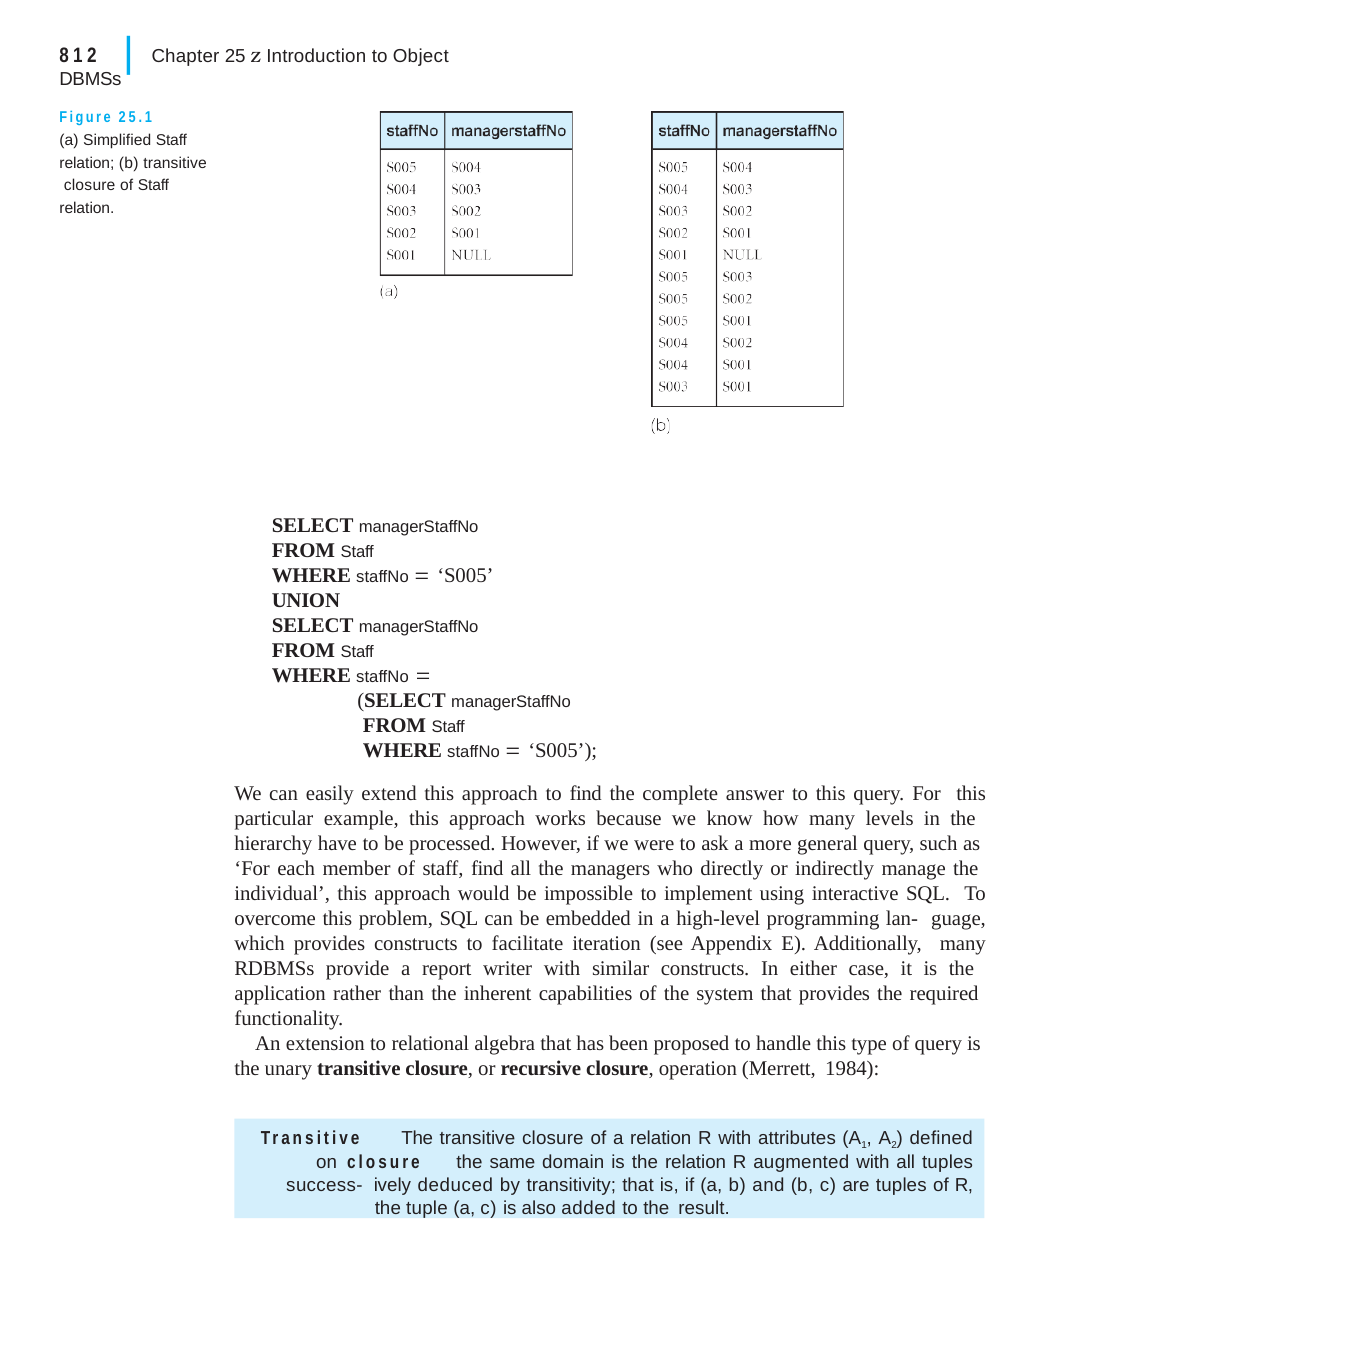

|
812	Chapter 25 z Introduction to Object DBMSs
Figure 25.1
(a) Simplified Staff  relation; (b) transitive  closure of Staff  relation.

SELECT managerStaffNo
FROM Staff
WHERE staffNo = ‘S005’
UNION
SELECT managerStaffNo
FROM Staff
WHERE staffNo =
(SELECT managerStaffNo
FROM Staff
WHERE staffNo = ‘S005’);
We can easily extend this approach to find the complete answer to this query. For  this particular example, this approach works because we know how many levels in the  hierarchy have to be processed. However, if we were to ask a more general query, such as  ‘For each member of staff, find all the managers who directly or indirectly manage the  individual’, this approach would be impossible to implement using interactive SQL.  To overcome this problem, SQL can be embedded in a high-level programming lan-  guage, which provides constructs to facilitate iteration (see Appendix E). Additionally,  many RDBMSs provide a report writer with similar constructs. In either case, it is the  application rather than the inherent capabilities of the system that provides the required  functionality.
An extension to relational algebra that has been proposed to handle this type of query is  the unary transitive closure, or recursive closure, operation (Merrett, 1984):
Transitive	The transitive closure of a relation R with attributes (A1, A2) defined on  closure	the same domain is the relation R augmented with all tuples success-  ively deduced by transitivity; that is, if (a, b) and (b, c) are tuples of R,
the tuple (a, c) is also added to the result.